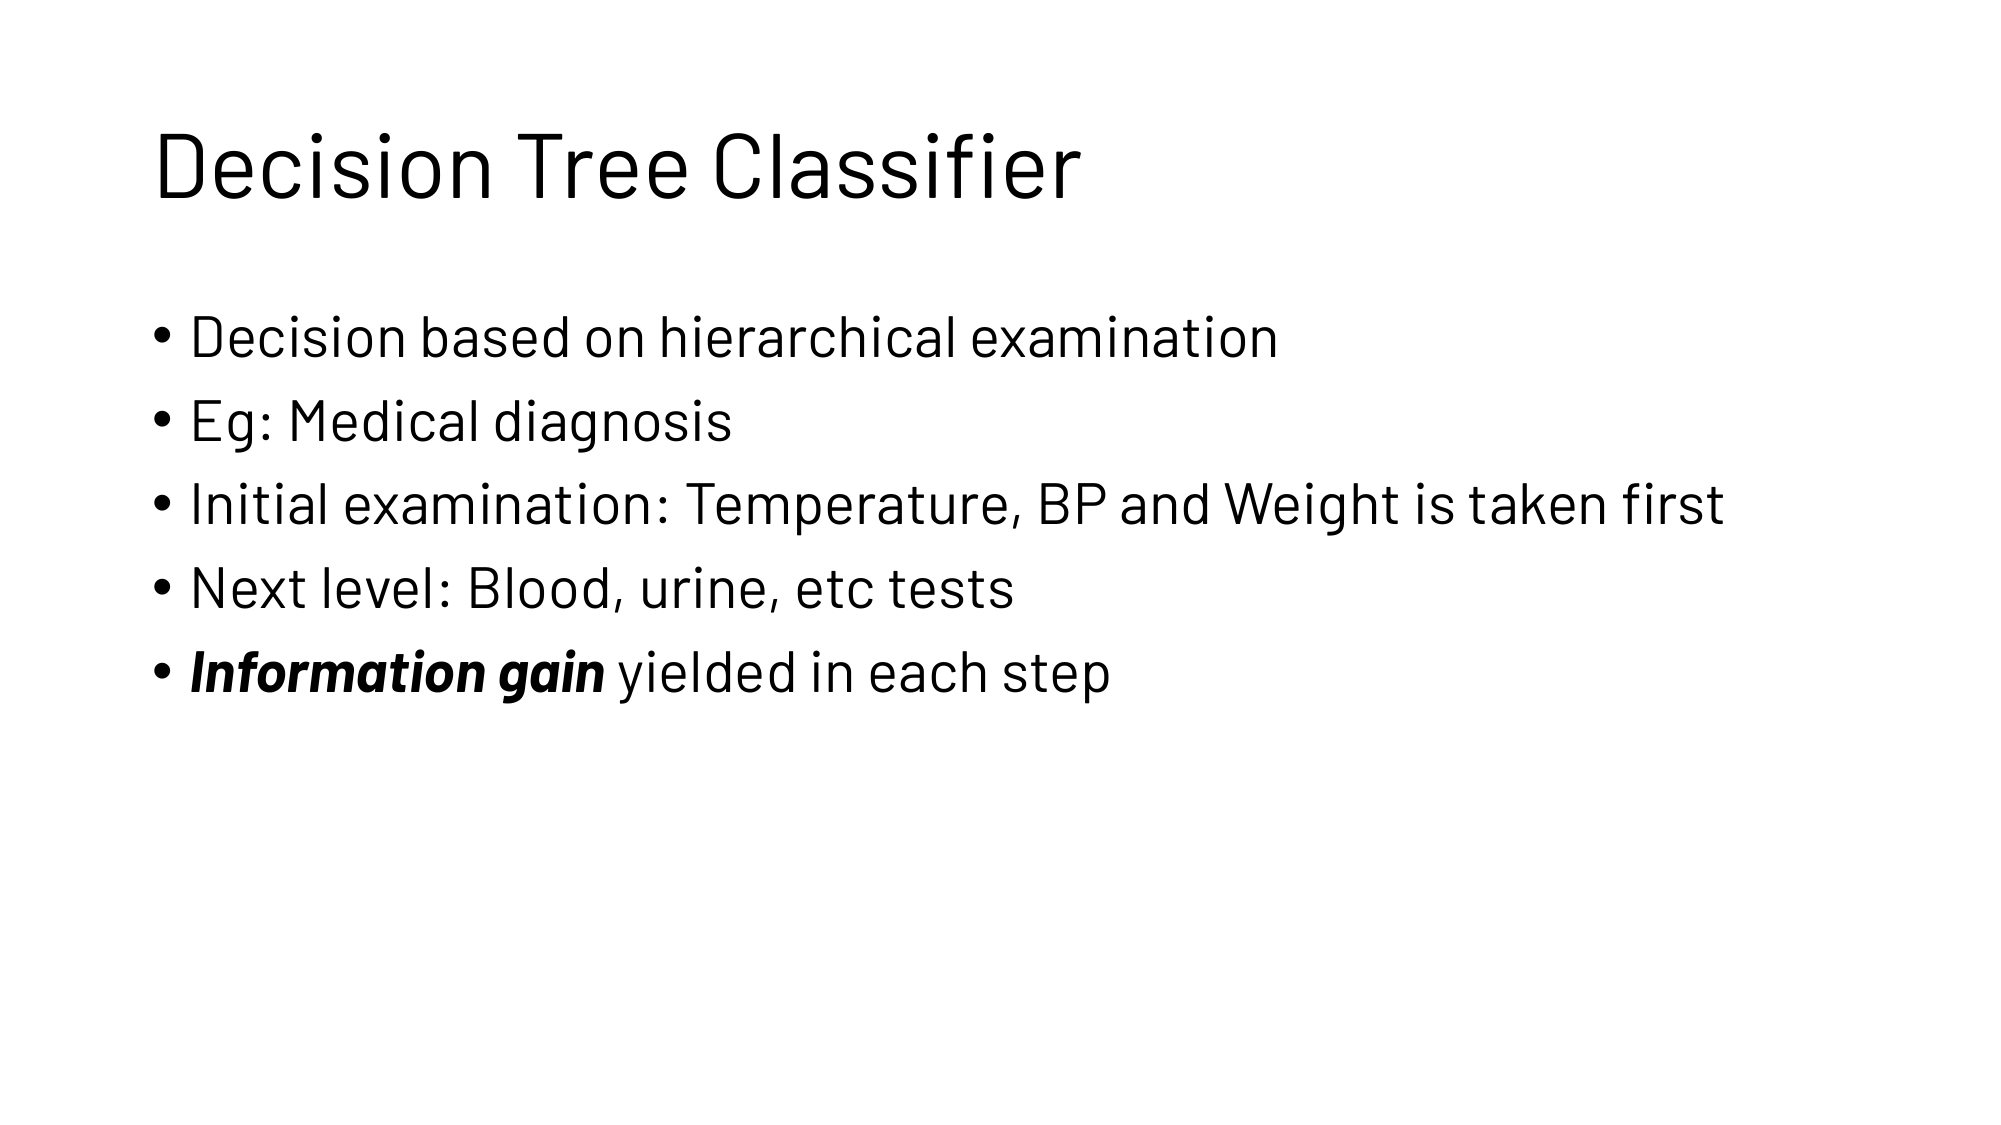

# Decision Tree Classifier
Decision based on hierarchical examination
Eg: Medical diagnosis
Initial examination: Temperature, BP and Weight is taken first
Next level: Blood, urine, etc tests
Information gain yielded in each step